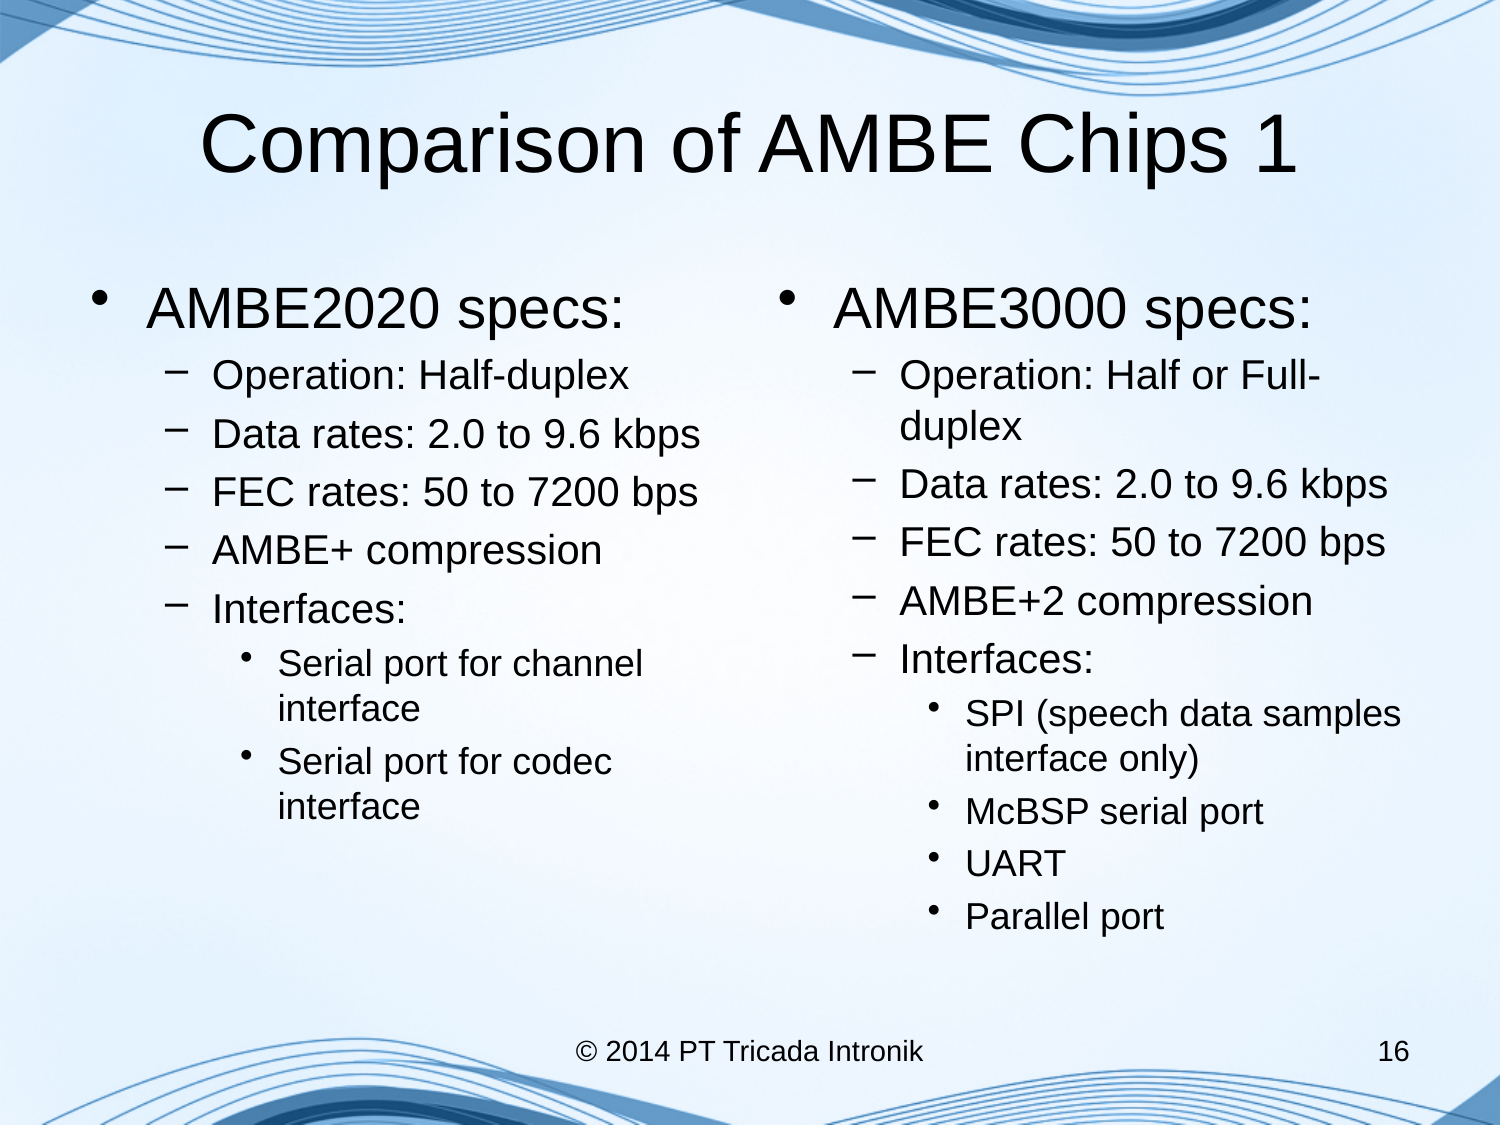

# Comparison of AMBE Chips 1
AMBE2020 specs:
Operation: Half-duplex
Data rates: 2.0 to 9.6 kbps
FEC rates: 50 to 7200 bps
AMBE+ compression
Interfaces:
Serial port for channel interface
Serial port for codec interface
AMBE3000 specs:
Operation: Half or Full-duplex
Data rates: 2.0 to 9.6 kbps
FEC rates: 50 to 7200 bps
AMBE+2 compression
Interfaces:
SPI (speech data samples interface only)
McBSP serial port
UART
Parallel port

© 2014 PT Tricada Intronik
16